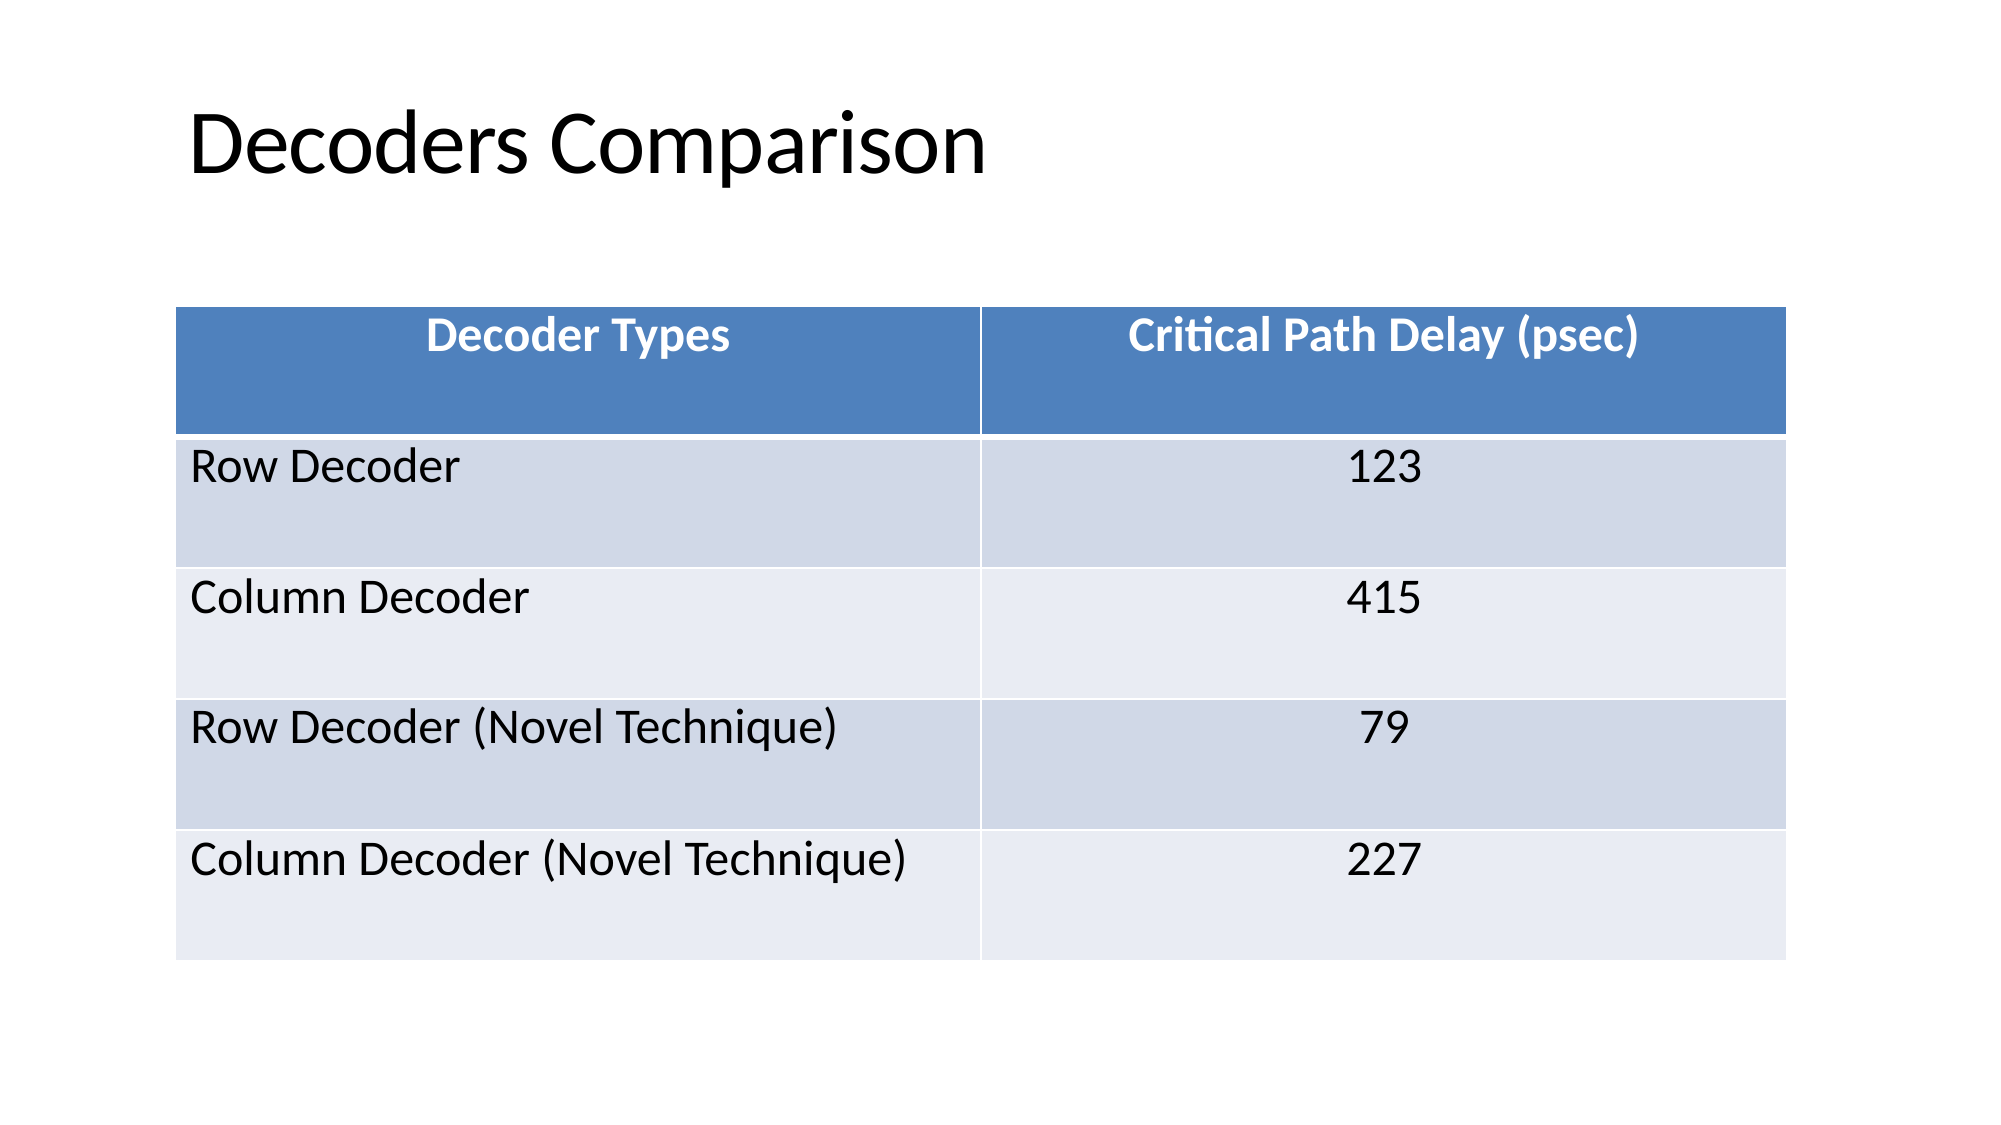

Decoders Comparison
| Decoder Types | Critical Path Delay (psec) |
| --- | --- |
| Row Decoder | 123 |
| Column Decoder | 415 |
| Row Decoder (Novel Technique) | 79 |
| Column Decoder (Novel Technique) | 227 |